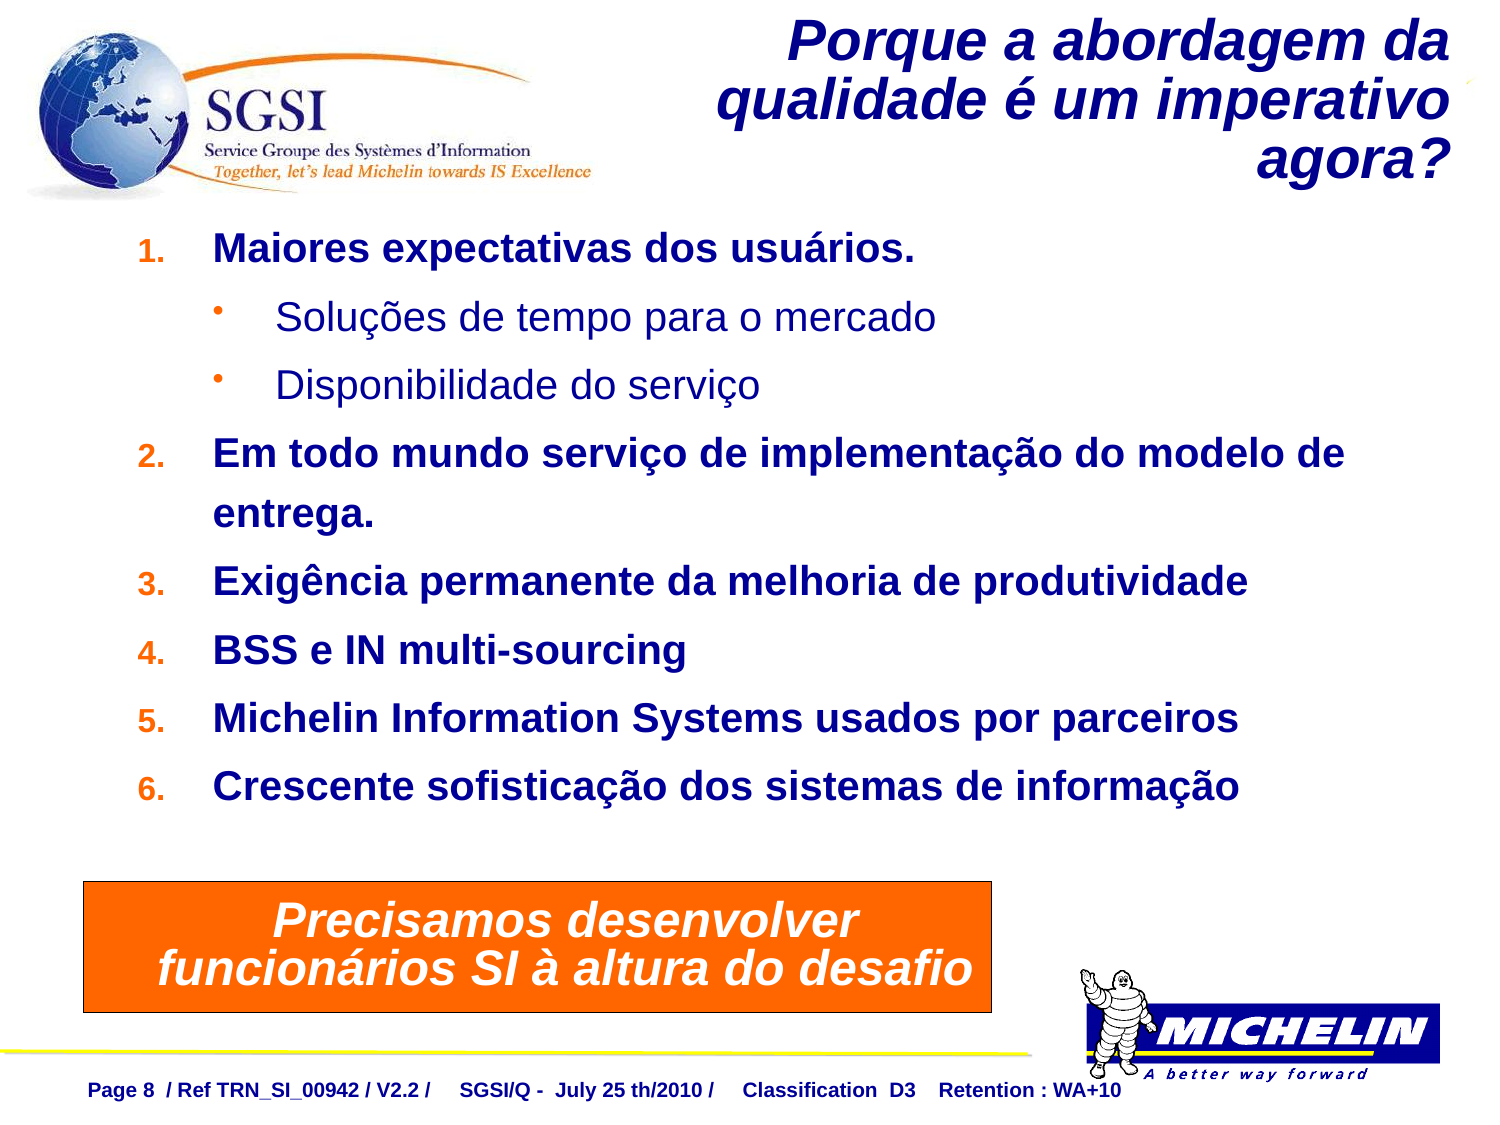

# Porque a abordagem da qualidade é um imperativo agora?
Maiores expectativas dos usuários.
Soluções de tempo para o mercado
Disponibilidade do serviço
Em todo mundo serviço de implementação do modelo de entrega.
Exigência permanente da melhoria de produtividade
BSS e IN multi-sourcing
Michelin Information Systems usados por parceiros
Crescente sofisticação dos sistemas de informação

Precisamos desenvolver funcionários SI à altura do desafio
Page 8  / Ref TRN_SI_00942 / V2.2 /     SGSI/Q -  July 25 th/2010 /     Classification  D3    Retention : WA+10